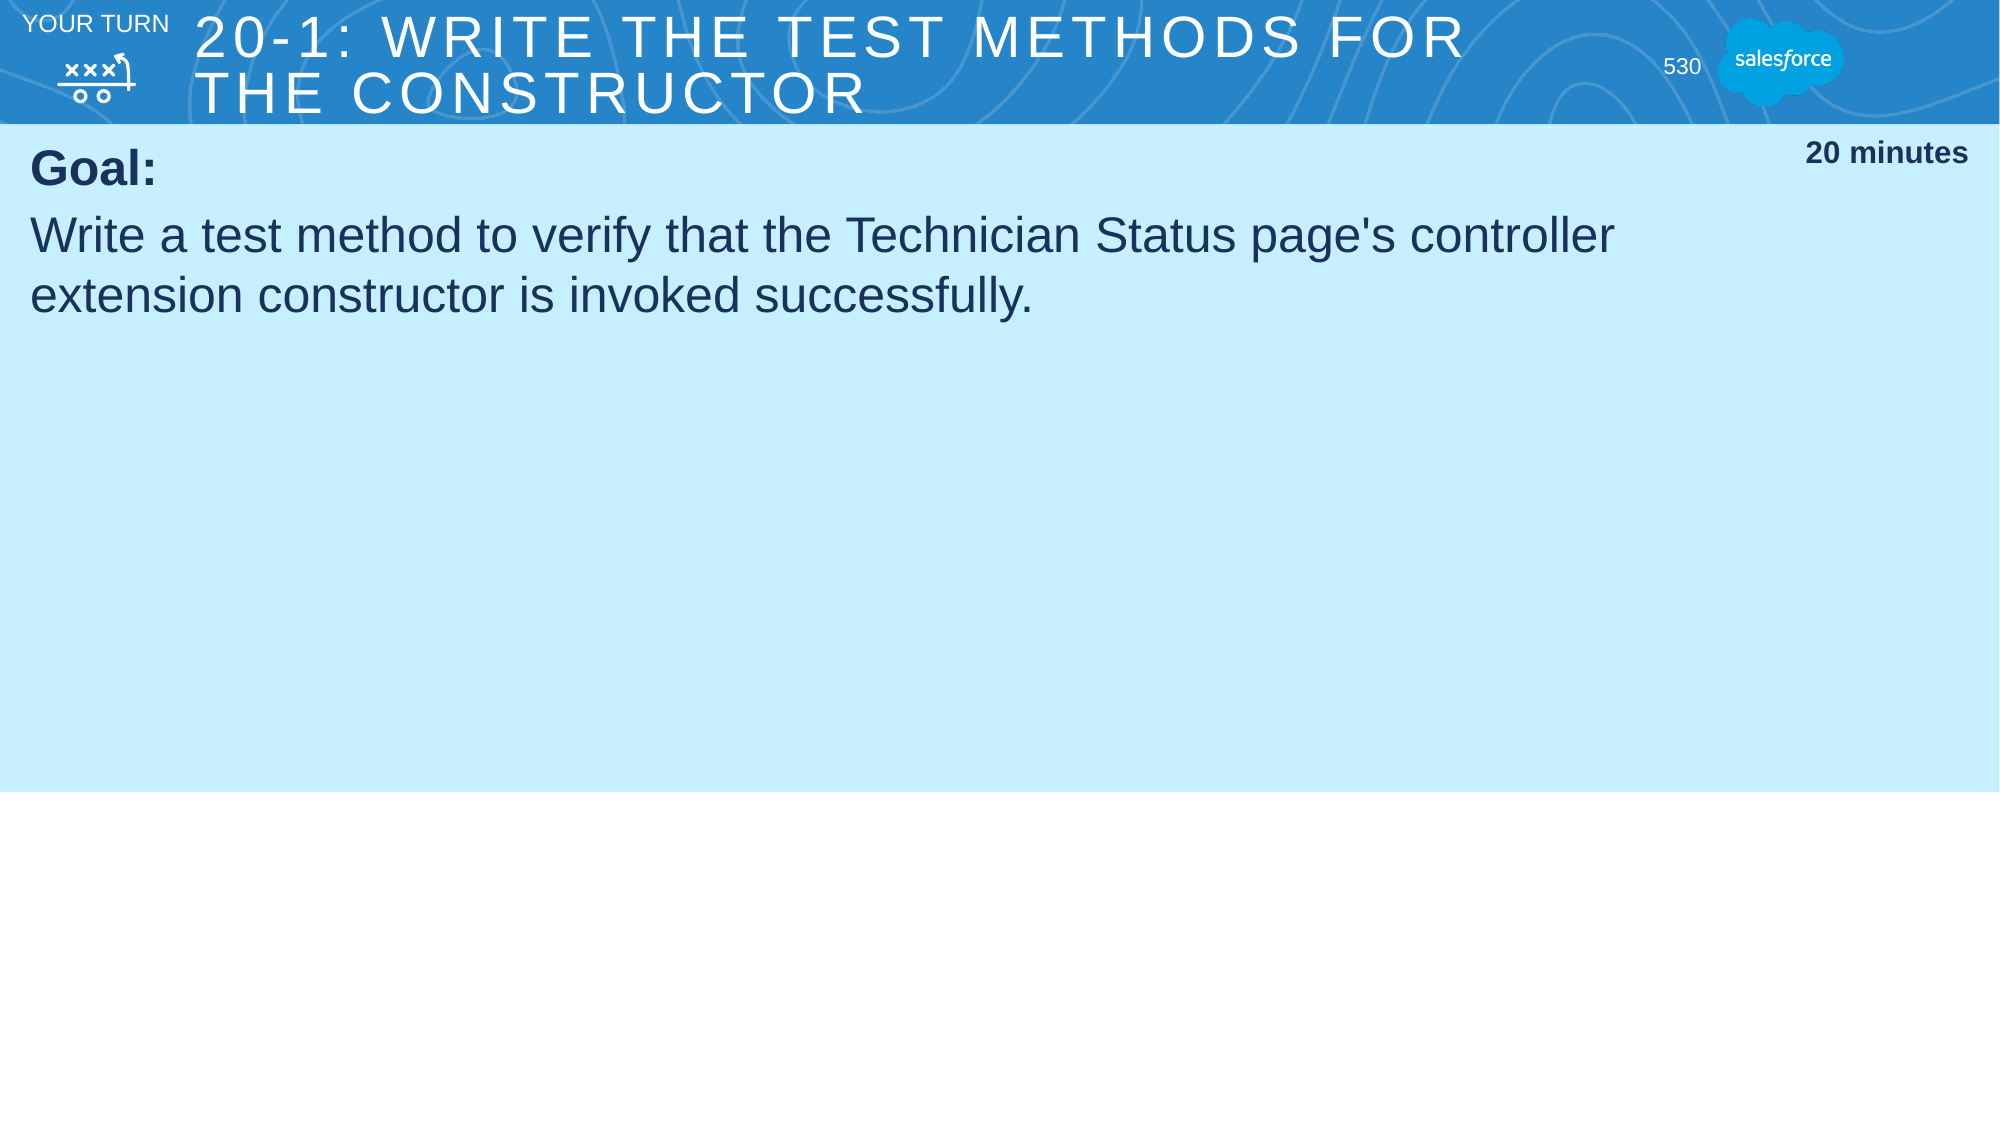

# 20-1: Write the Test Methods for the Constructor
Your Turn
530
Goal:
Write a test method to verify that the Technician Status page's controller
extension constructor is invoked successfully.
20 minutes
Tasks:
Upload controller code for a new extended version of Technician Status.
Upload markup code for a new extended version of Technician Status.
Create a unit test method to test the extension constructor.
Test your new unit test logic.